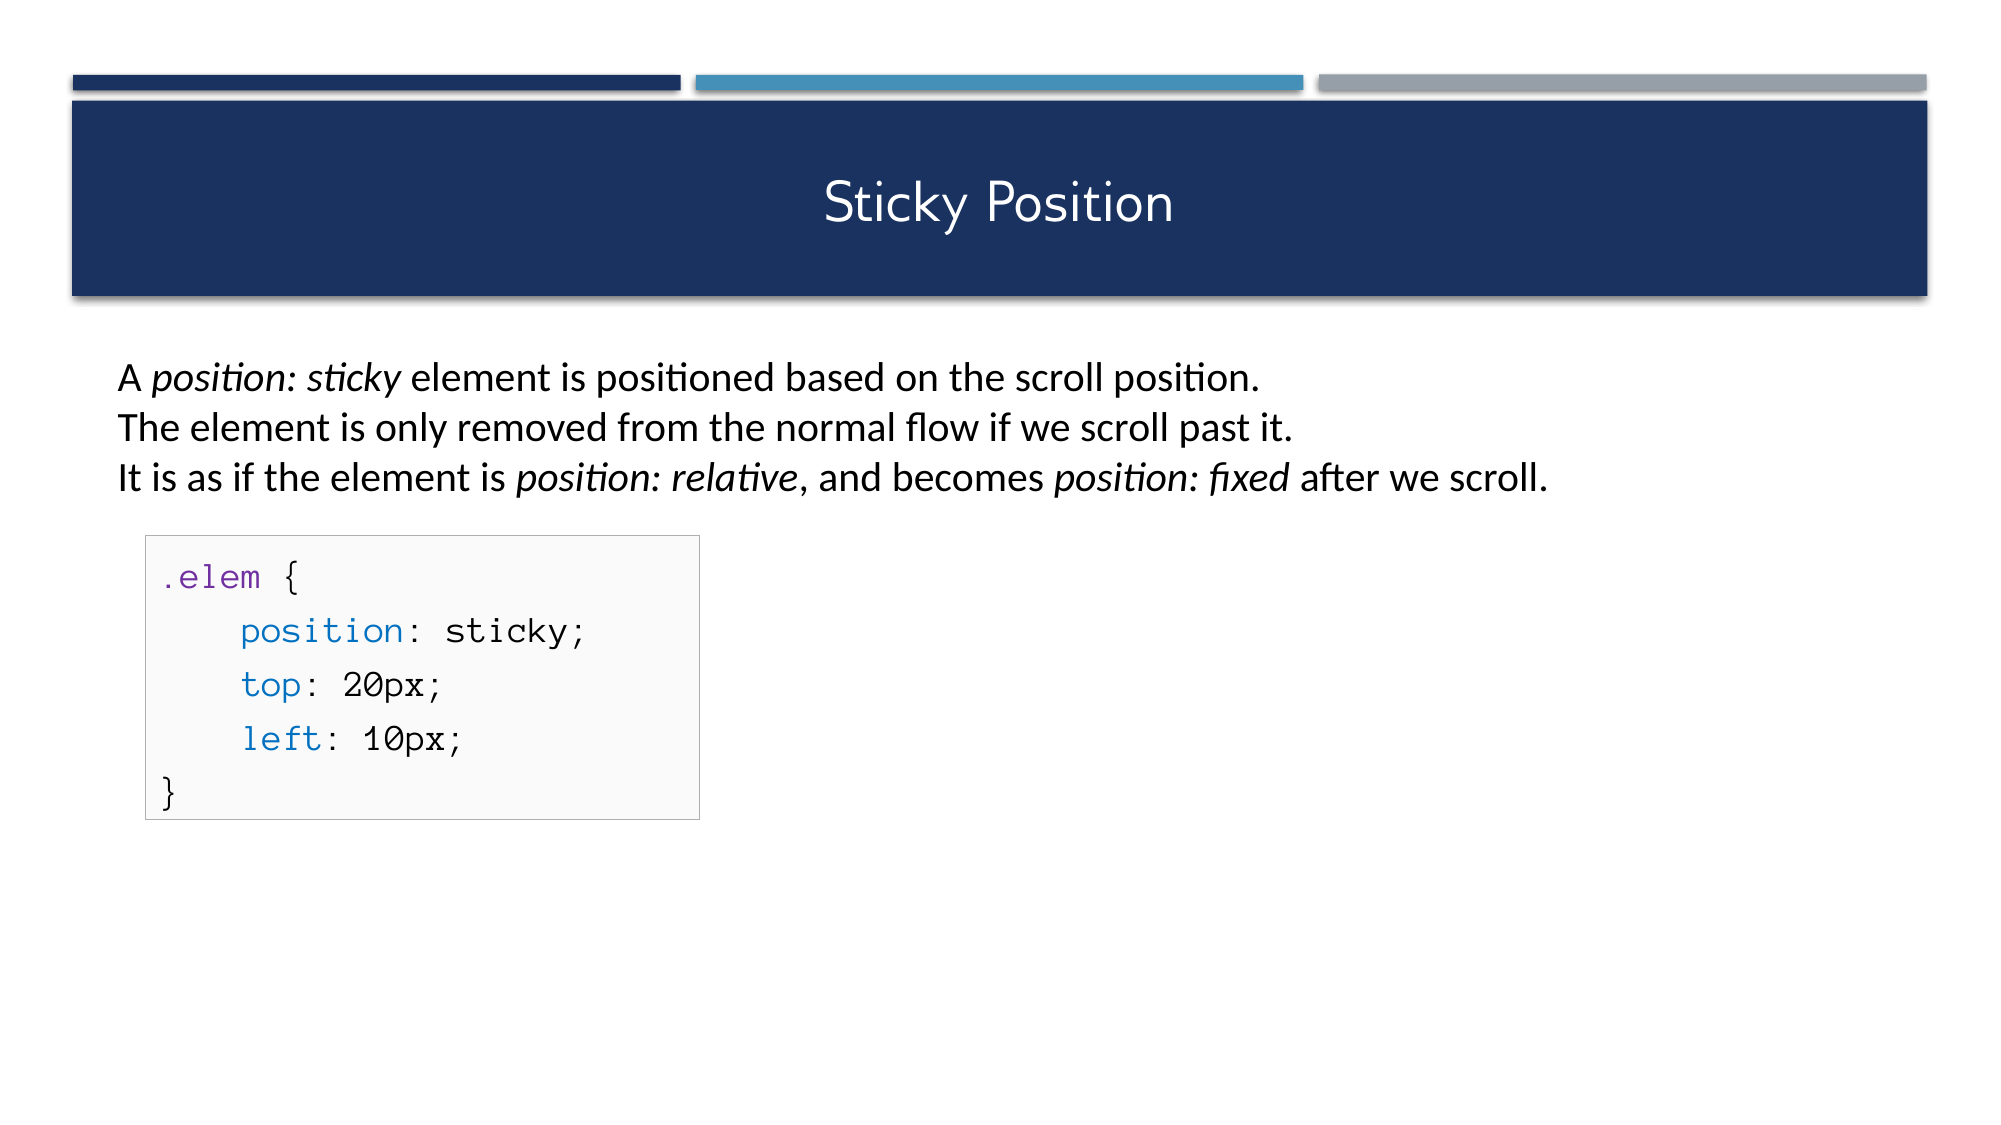

# Sticky Position
A position: sticky element is positioned based on the scroll position.
The element is only removed from the normal flow if we scroll past it.
It is as if the element is position: relative, and becomes position: fixed after we scroll.
.elem {
    position: sticky;
    top: 20px;
    left: 10px;
}